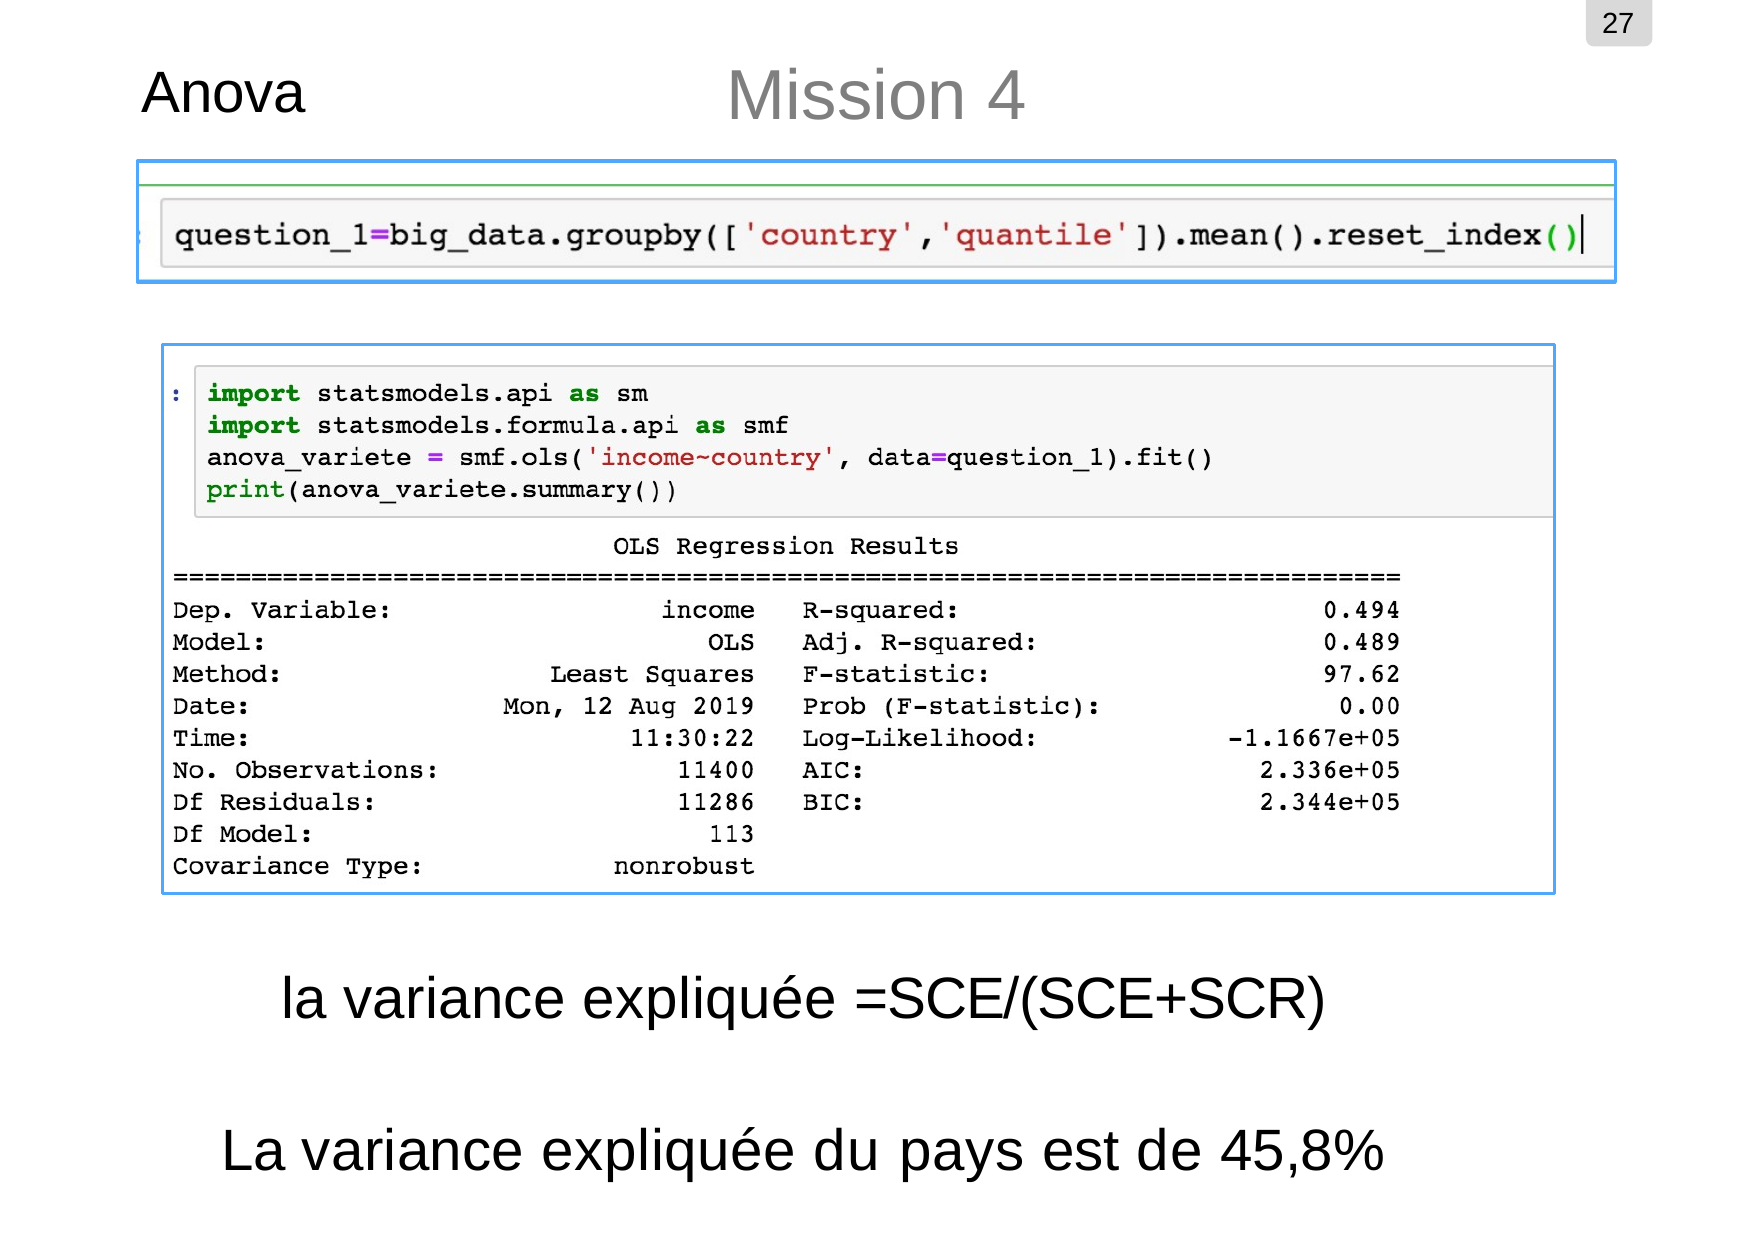

27
# Mission 4
Anova

la variance expliquée =SCE/(SCE+SCR)

La variance expliquée du pays est de 45,8%